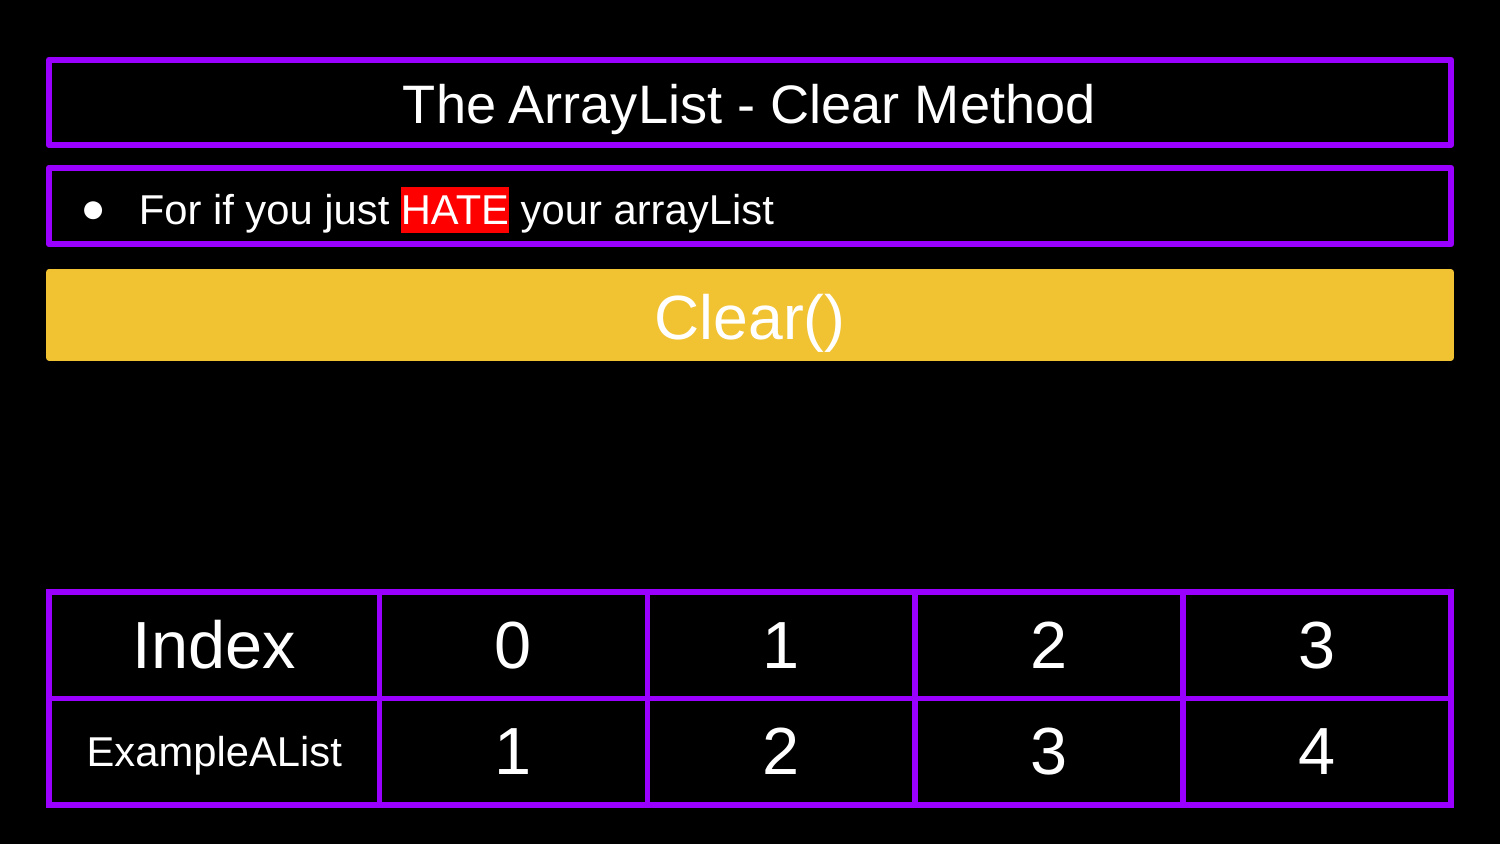

# The ArrayList - Clear Method
For if you just HATE your arrayList
Clear()
| Index | 0 | 1 | 2 | 3 |
| --- | --- | --- | --- | --- |
| ExampleAList | 1 | 2 | 3 | 4 |